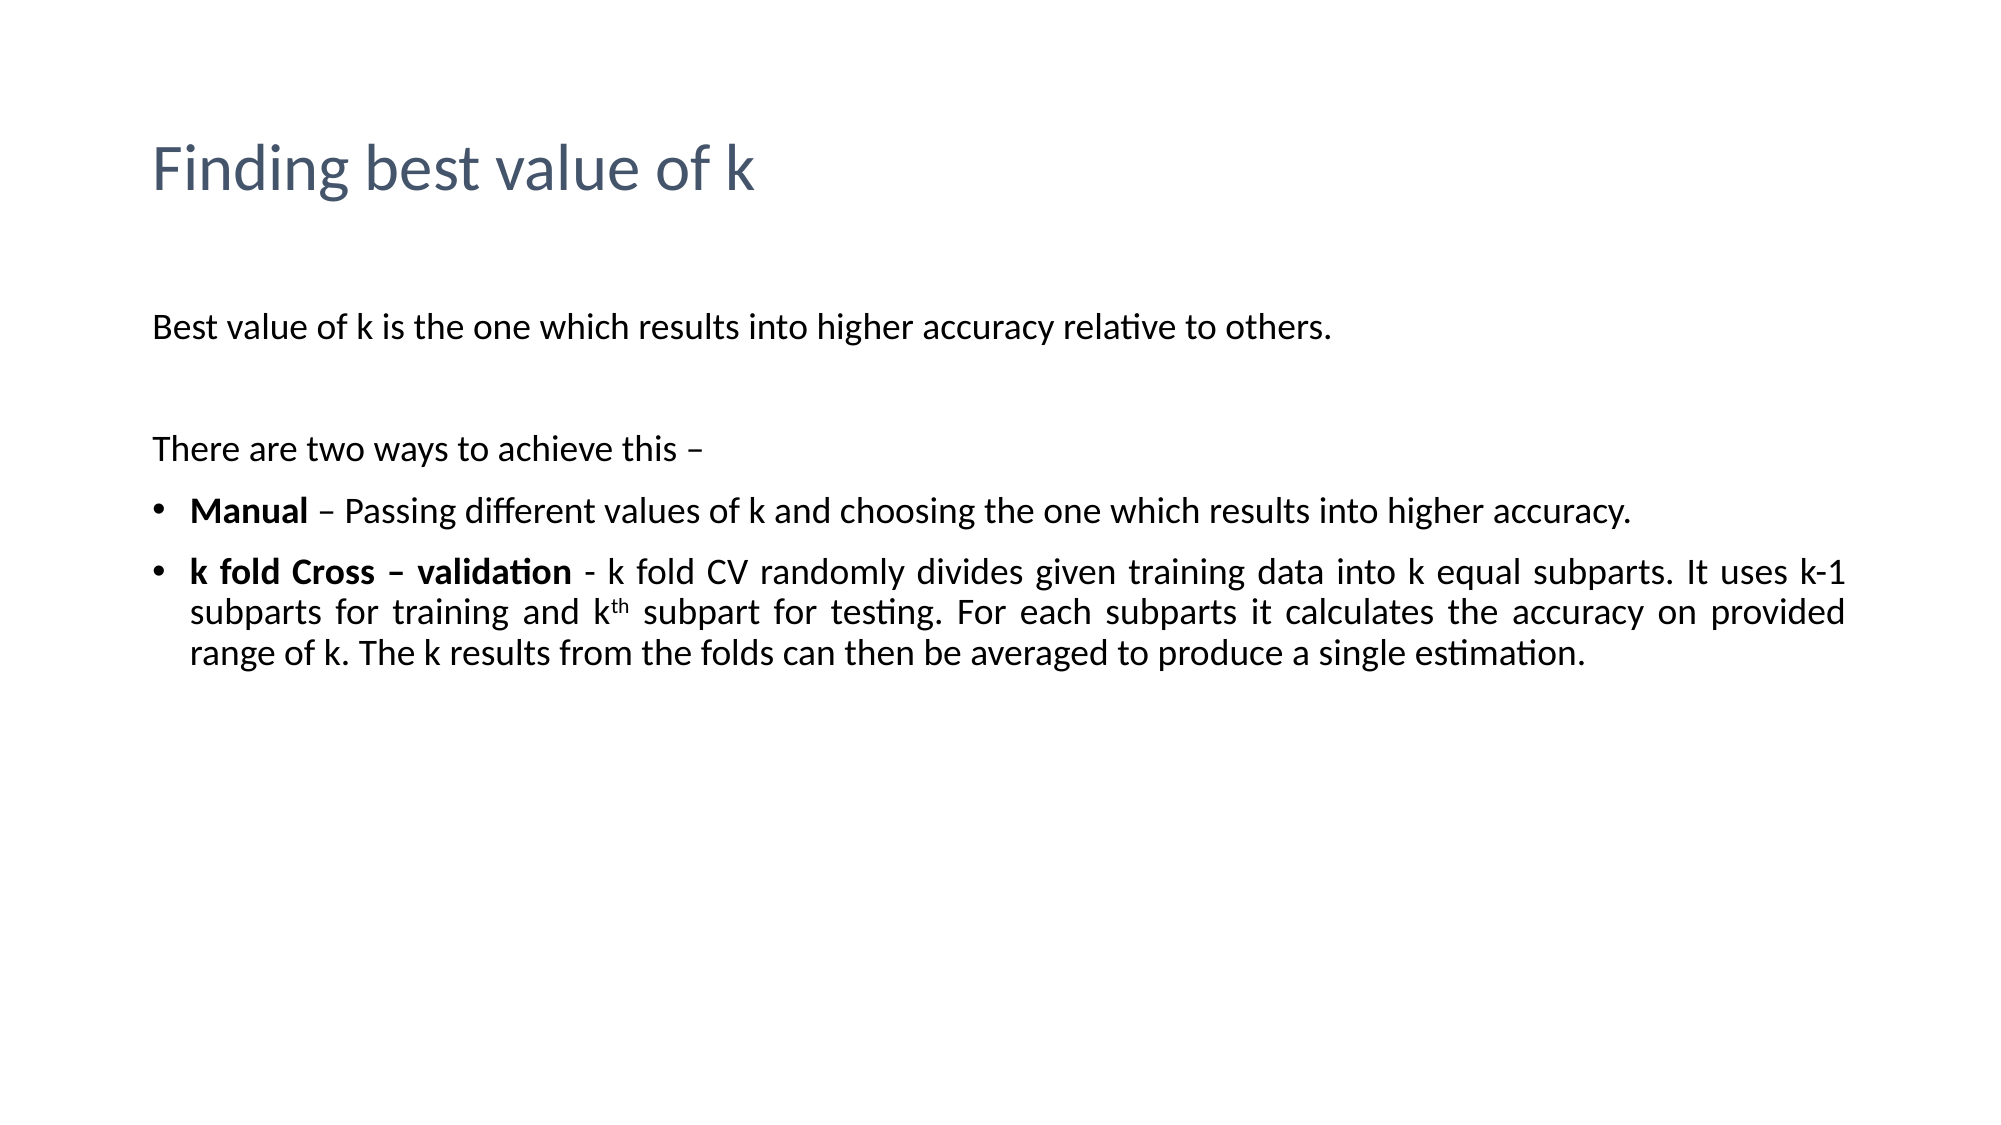

# Finding best value of k
Best value of k is the one which results into higher accuracy relative to others.

There are two ways to achieve this –
Manual – Passing different values of k and choosing the one which results into higher accuracy.
k fold Cross – validation - k fold CV randomly divides given training data into k equal subparts. It uses k-1 subparts for training and kth subpart for testing. For each subparts it calculates the accuracy on provided range of k. The k results from the folds can then be averaged to produce a single estimation.